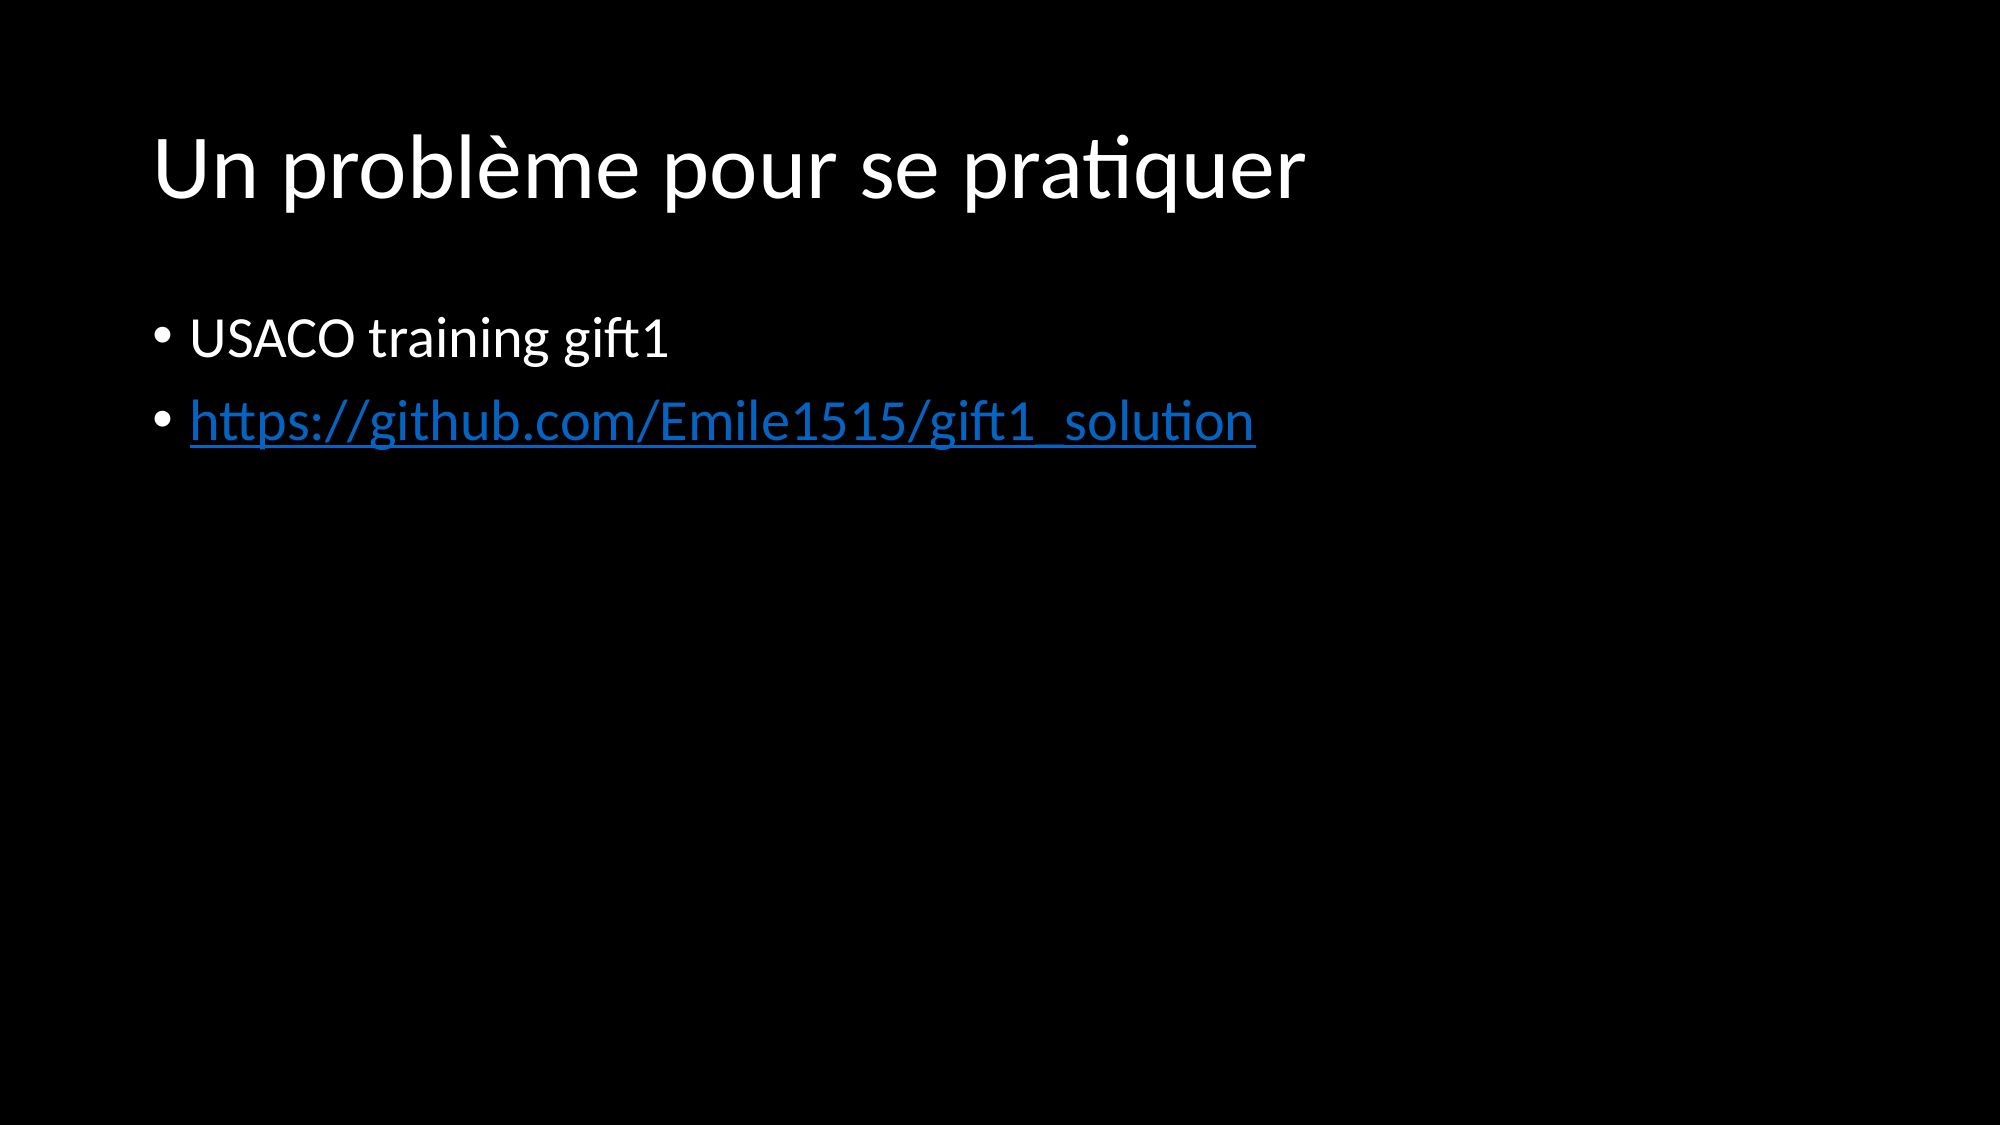

# Un problème pour se pratiquer
USACO training gift1
https://github.com/Emile1515/gift1_solution